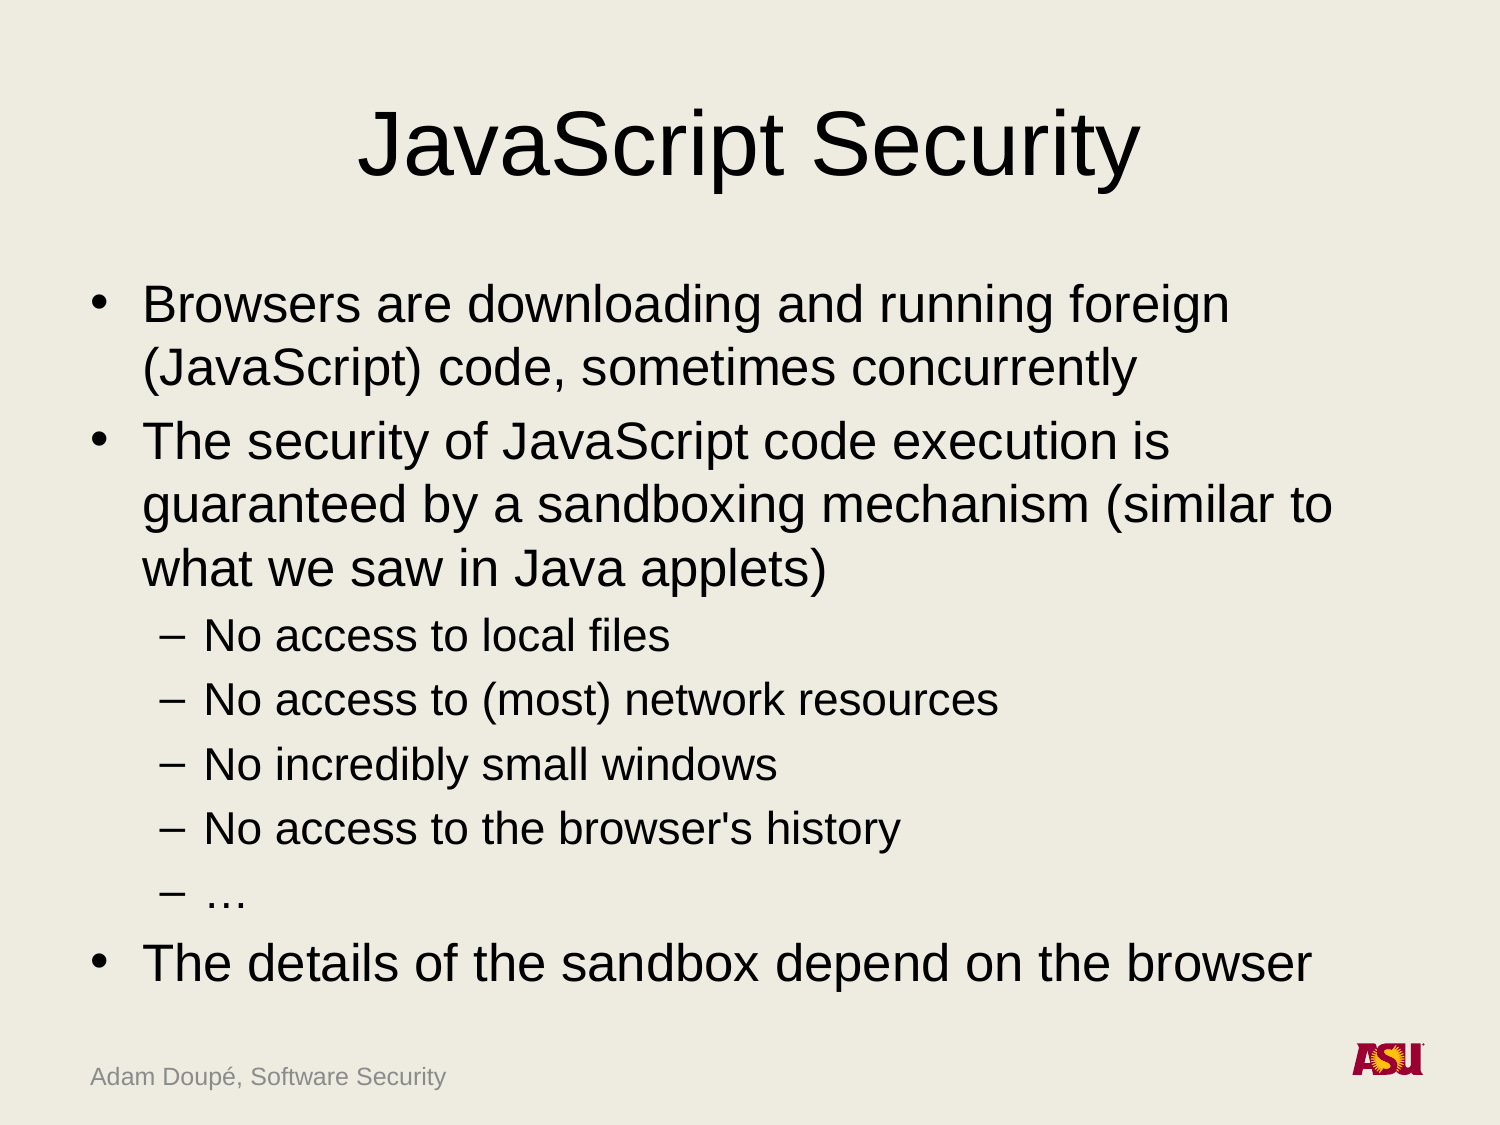

# JavaScript Security
Browsers are downloading and running foreign (JavaScript) code, sometimes concurrently
The security of JavaScript code execution is guaranteed by a sandboxing mechanism (similar to what we saw in Java applets)
No access to local files
No access to (most) network resources
No incredibly small windows
No access to the browser's history
…
The details of the sandbox depend on the browser